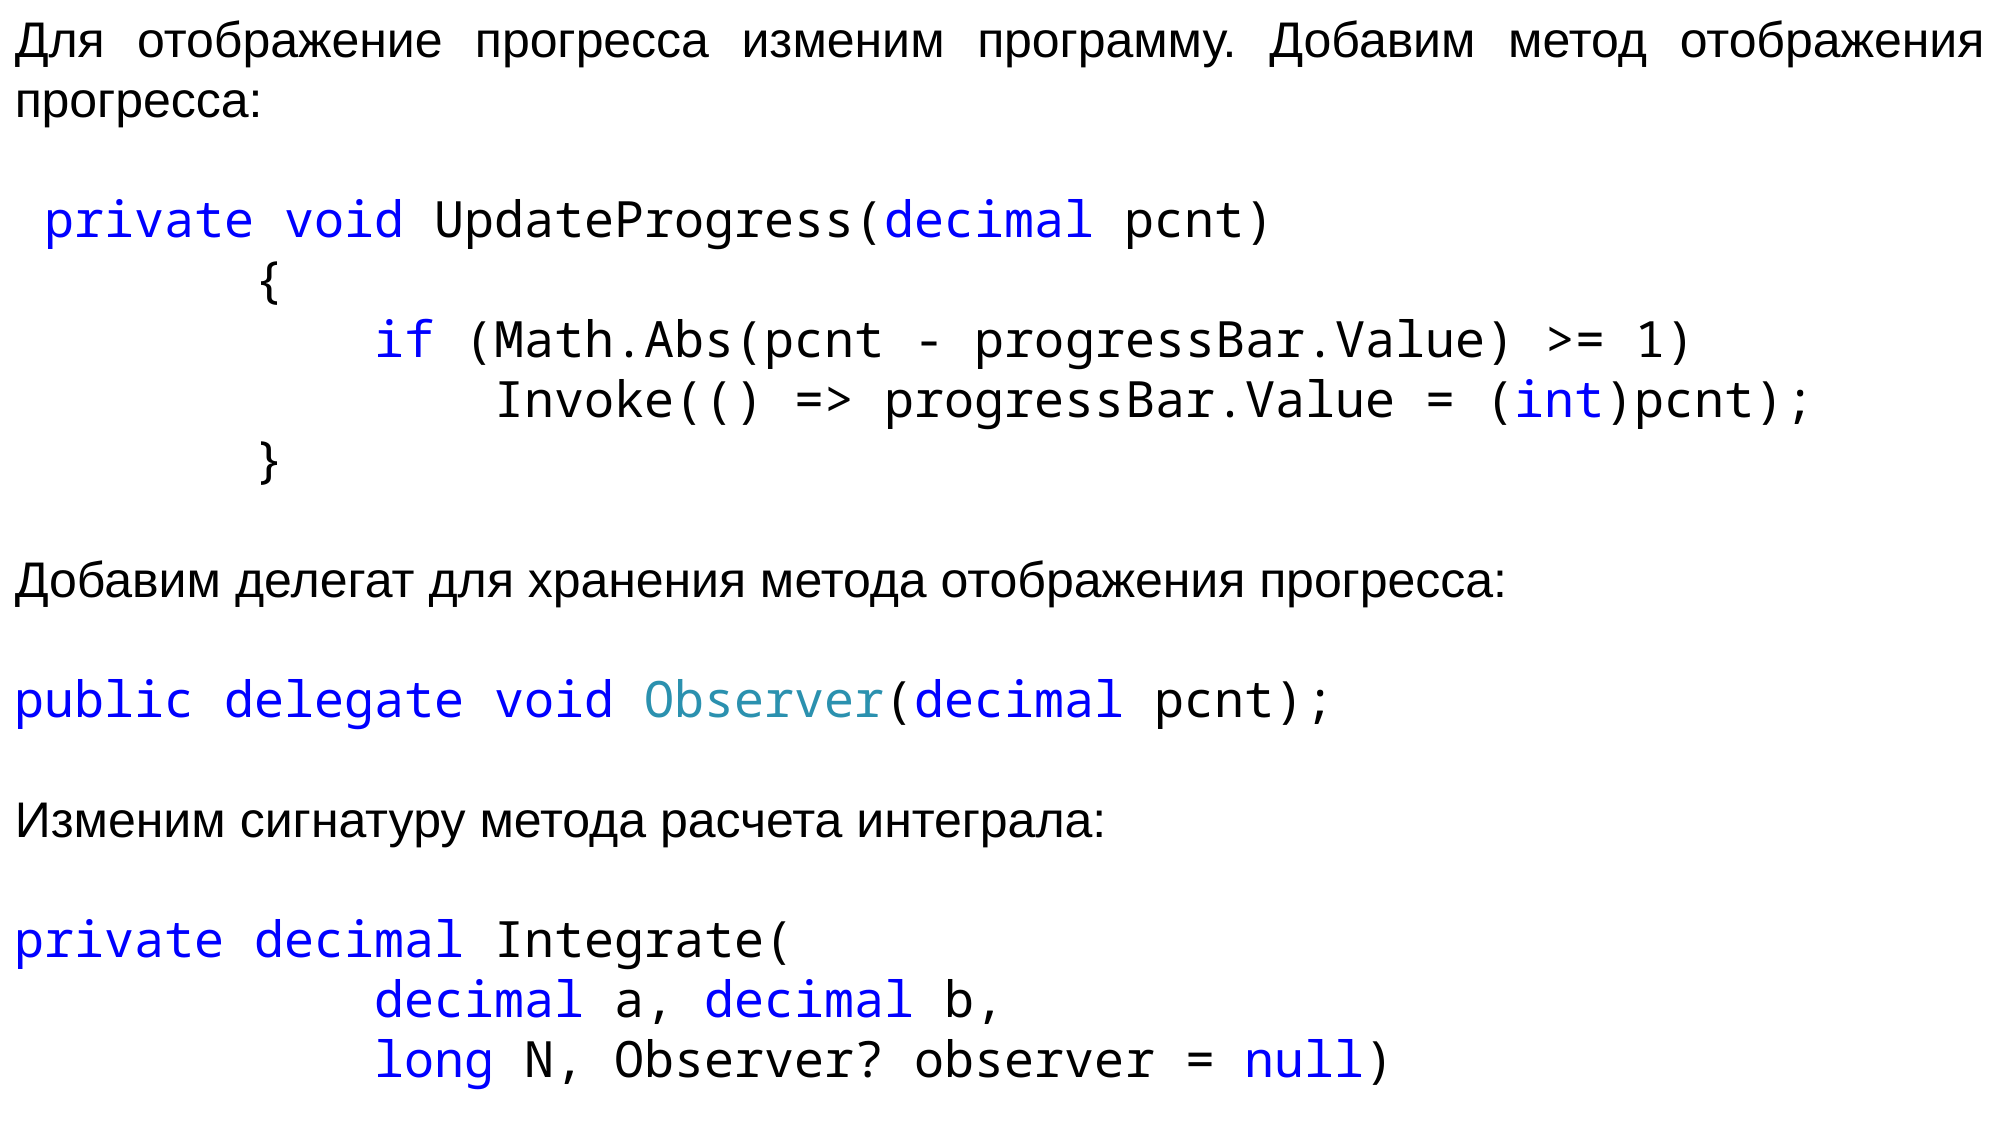

Для отображение прогресса изменим программу. Добавим метод отображения прогресса:

 private void UpdateProgress(decimal pcnt)
        {
            if (Math.Abs(pcnt - progressBar.Value) >= 1)
                Invoke(() => progressBar.Value = (int)pcnt);
        }

Добавим делегат для хранения метода отображения прогресса:

public delegate void Observer(decimal pcnt);

Изменим сигнатуру метода расчета интеграла:

private decimal Integrate(
            decimal a, decimal b,
            long N, Observer? observer = null)